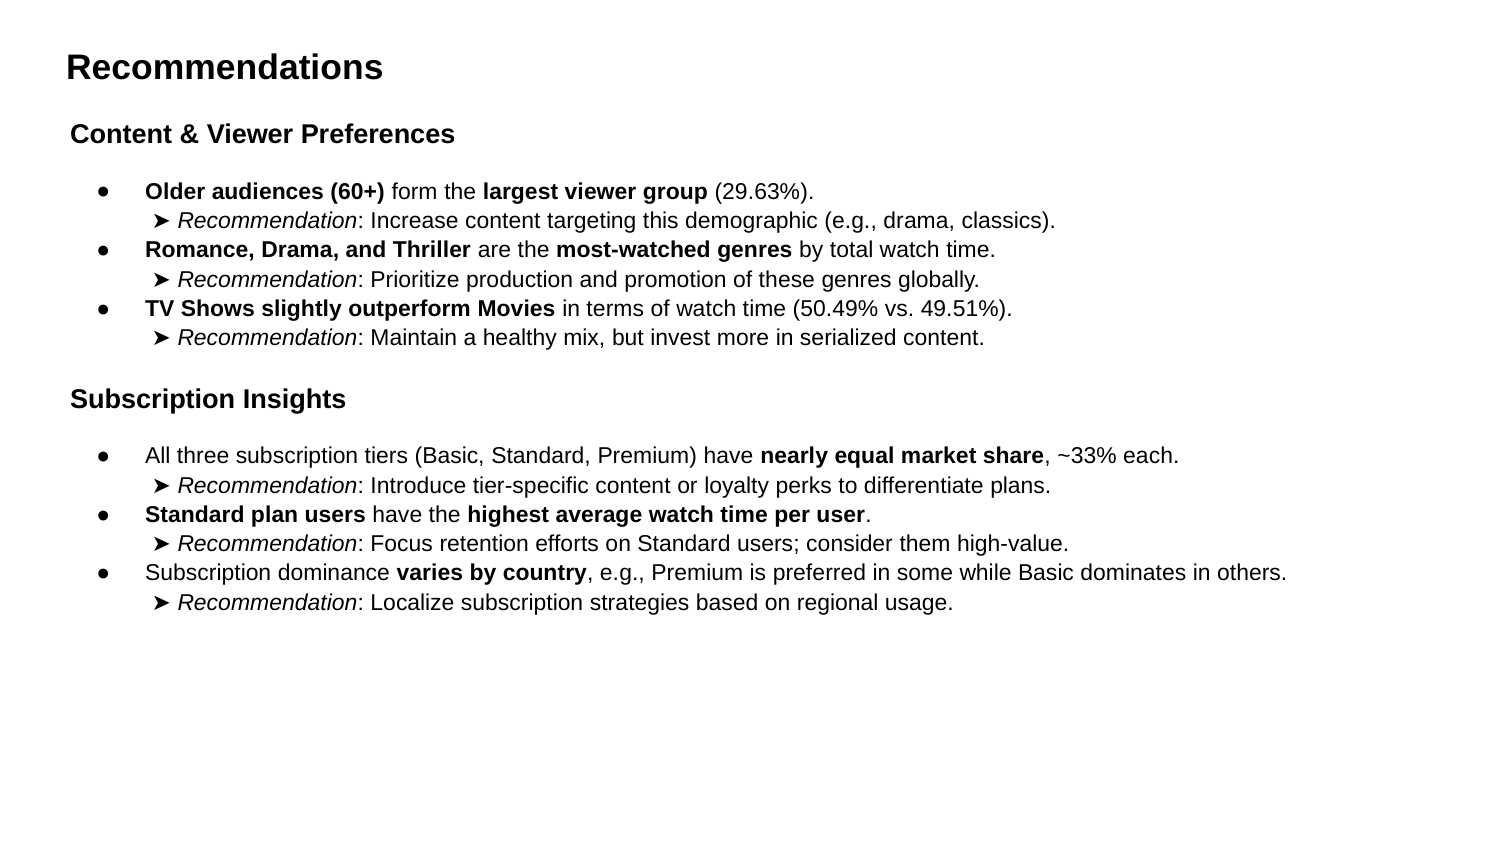

# Recommendations
Content & Viewer Preferences
Older audiences (60+) form the largest viewer group (29.63%).
 ➤ Recommendation: Increase content targeting this demographic (e.g., drama, classics).
Romance, Drama, and Thriller are the most-watched genres by total watch time.
 ➤ Recommendation: Prioritize production and promotion of these genres globally.
TV Shows slightly outperform Movies in terms of watch time (50.49% vs. 49.51%).
 ➤ Recommendation: Maintain a healthy mix, but invest more in serialized content.
Subscription Insights
All three subscription tiers (Basic, Standard, Premium) have nearly equal market share, ~33% each.
 ➤ Recommendation: Introduce tier-specific content or loyalty perks to differentiate plans.
Standard plan users have the highest average watch time per user.
 ➤ Recommendation: Focus retention efforts on Standard users; consider them high-value.
Subscription dominance varies by country, e.g., Premium is preferred in some while Basic dominates in others.
 ➤ Recommendation: Localize subscription strategies based on regional usage.